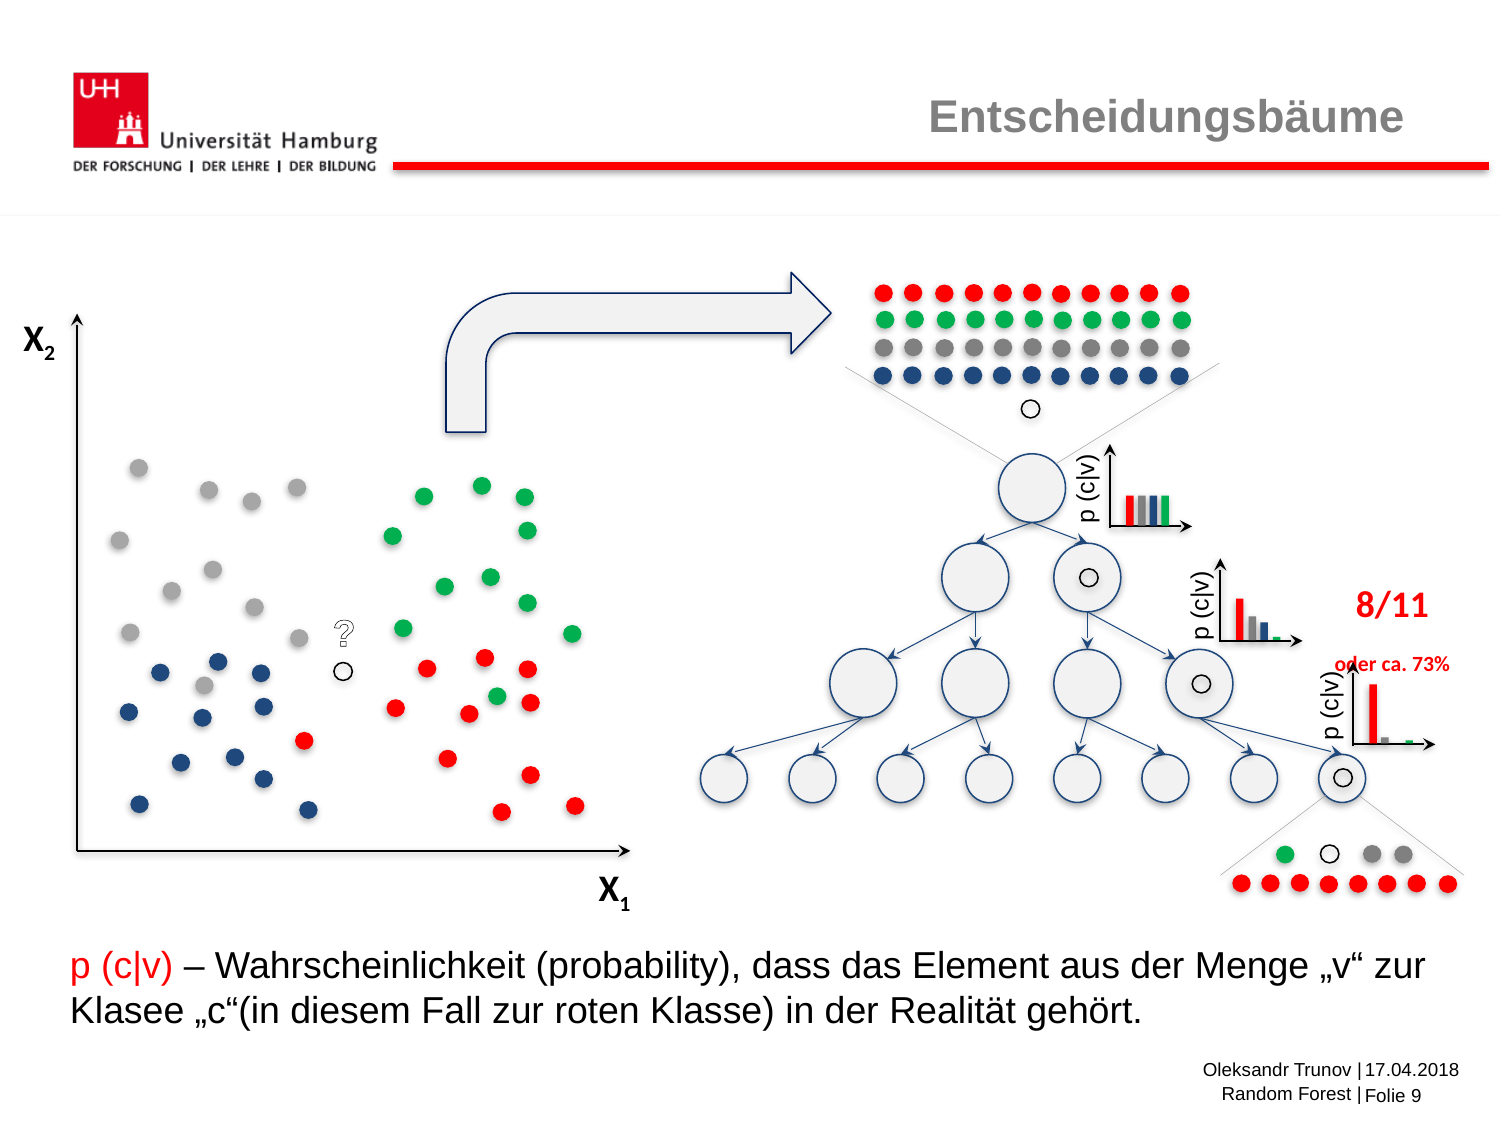

Entscheidungsbäume

p (c|v)

p (c|v)
8/11
oder ca. 73%

p (c|v)

X2

X1

?

p (c|v) – Wahrscheinlichkeit (probability), dass das Element aus der Menge „v“ zur Klasee „c“(in diesem Fall zur roten Klasse) in der Realität gehört.
Oleksandr Trunov |
17.04.2018
Folie 9
Random Forest |